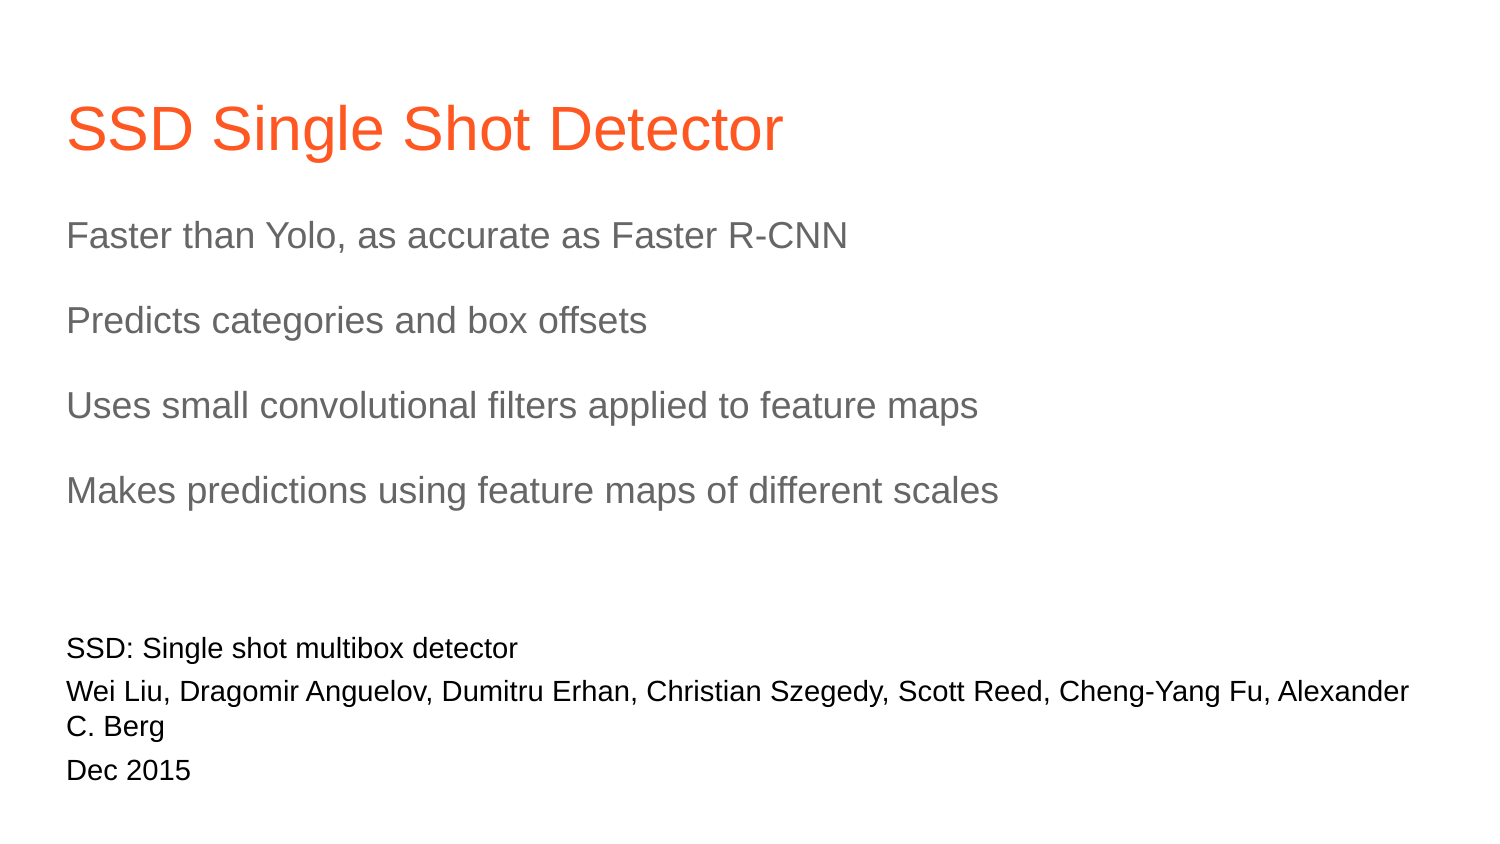

# SSD Single Shot Detector
Faster than Yolo, as accurate as Faster R-CNN
Predicts categories and box offsets
Uses small convolutional filters applied to feature maps
Makes predictions using feature maps of different scales

SSD: Single shot multibox detector
Wei Liu, Dragomir Anguelov, Dumitru Erhan, Christian Szegedy, Scott Reed, Cheng-Yang Fu, Alexander C. Berg
Dec 2015